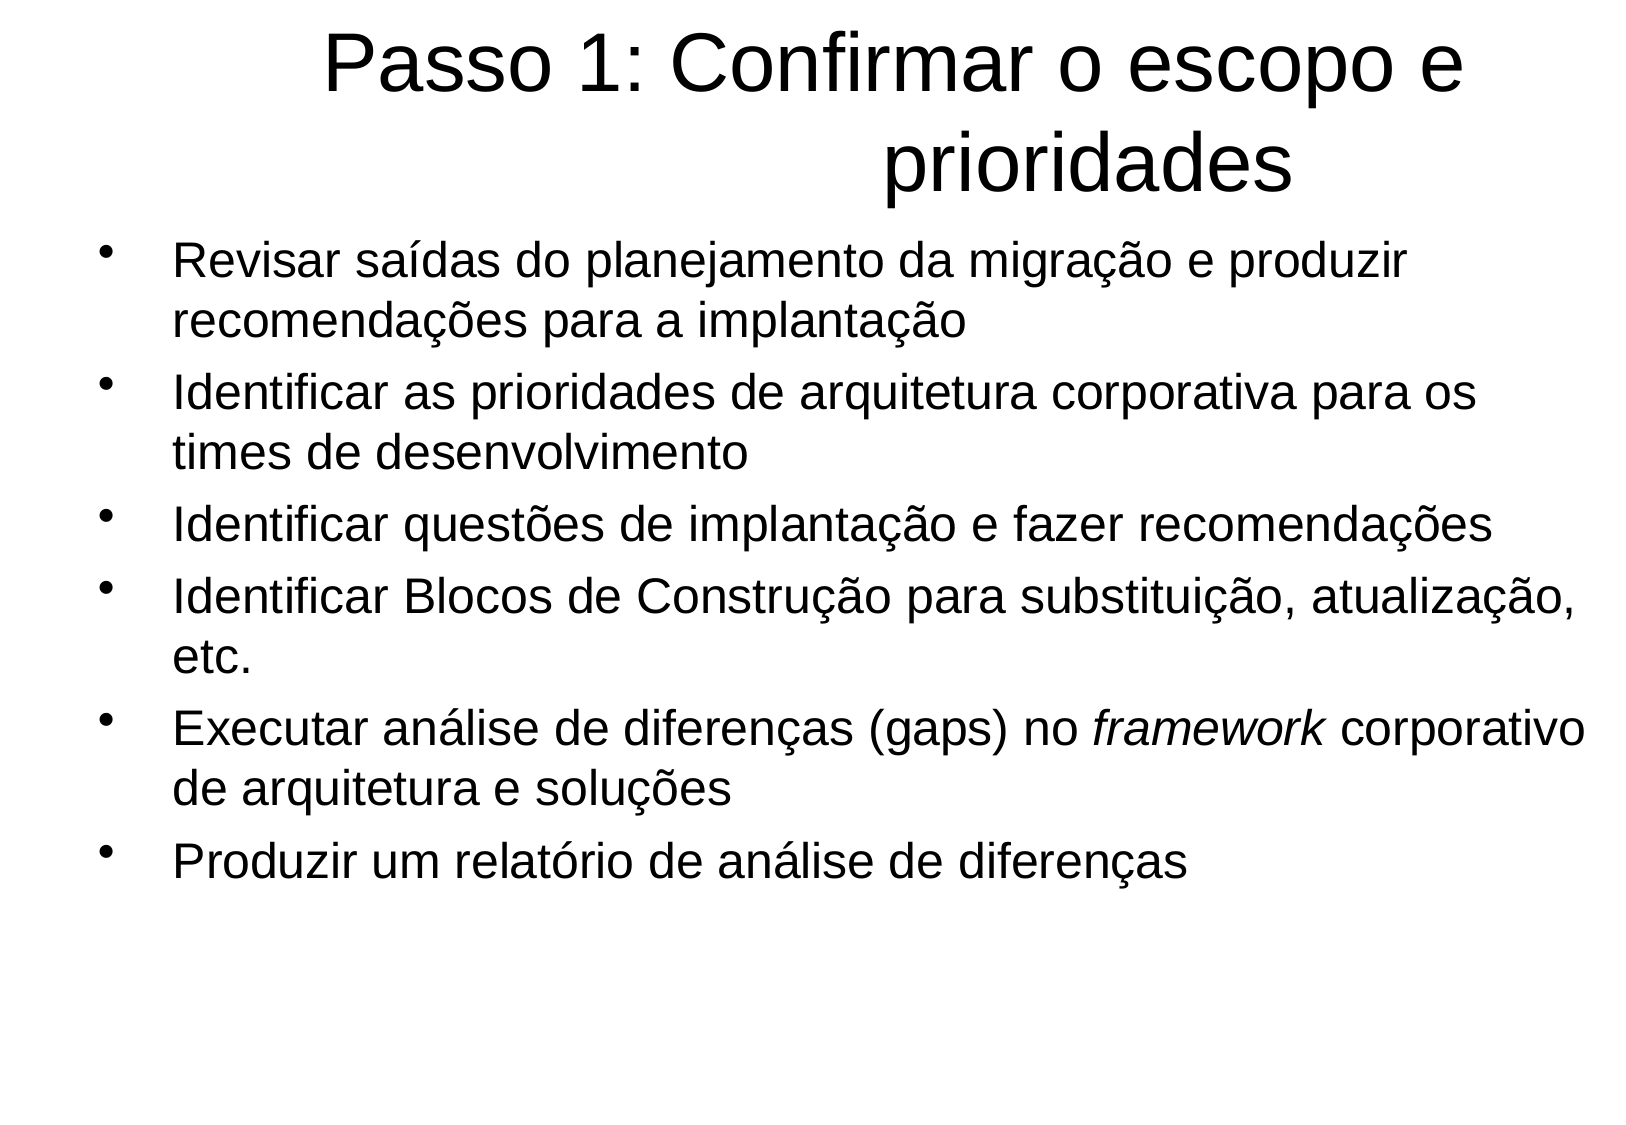

# Passo 1: Confirmar o escopo e  prioridades
Revisar saídas do planejamento da migração e produzir
recomendações para a implantação
Identificar as prioridades de arquitetura corporativa para os
times de desenvolvimento
Identificar questões de implantação e fazer recomendações
Identificar Blocos de Construção para substituição, atualização,
etc.
Executar análise de diferenças (gaps) no framework corporativo
de arquitetura e soluções
Produzir um relatório de análise de diferenças